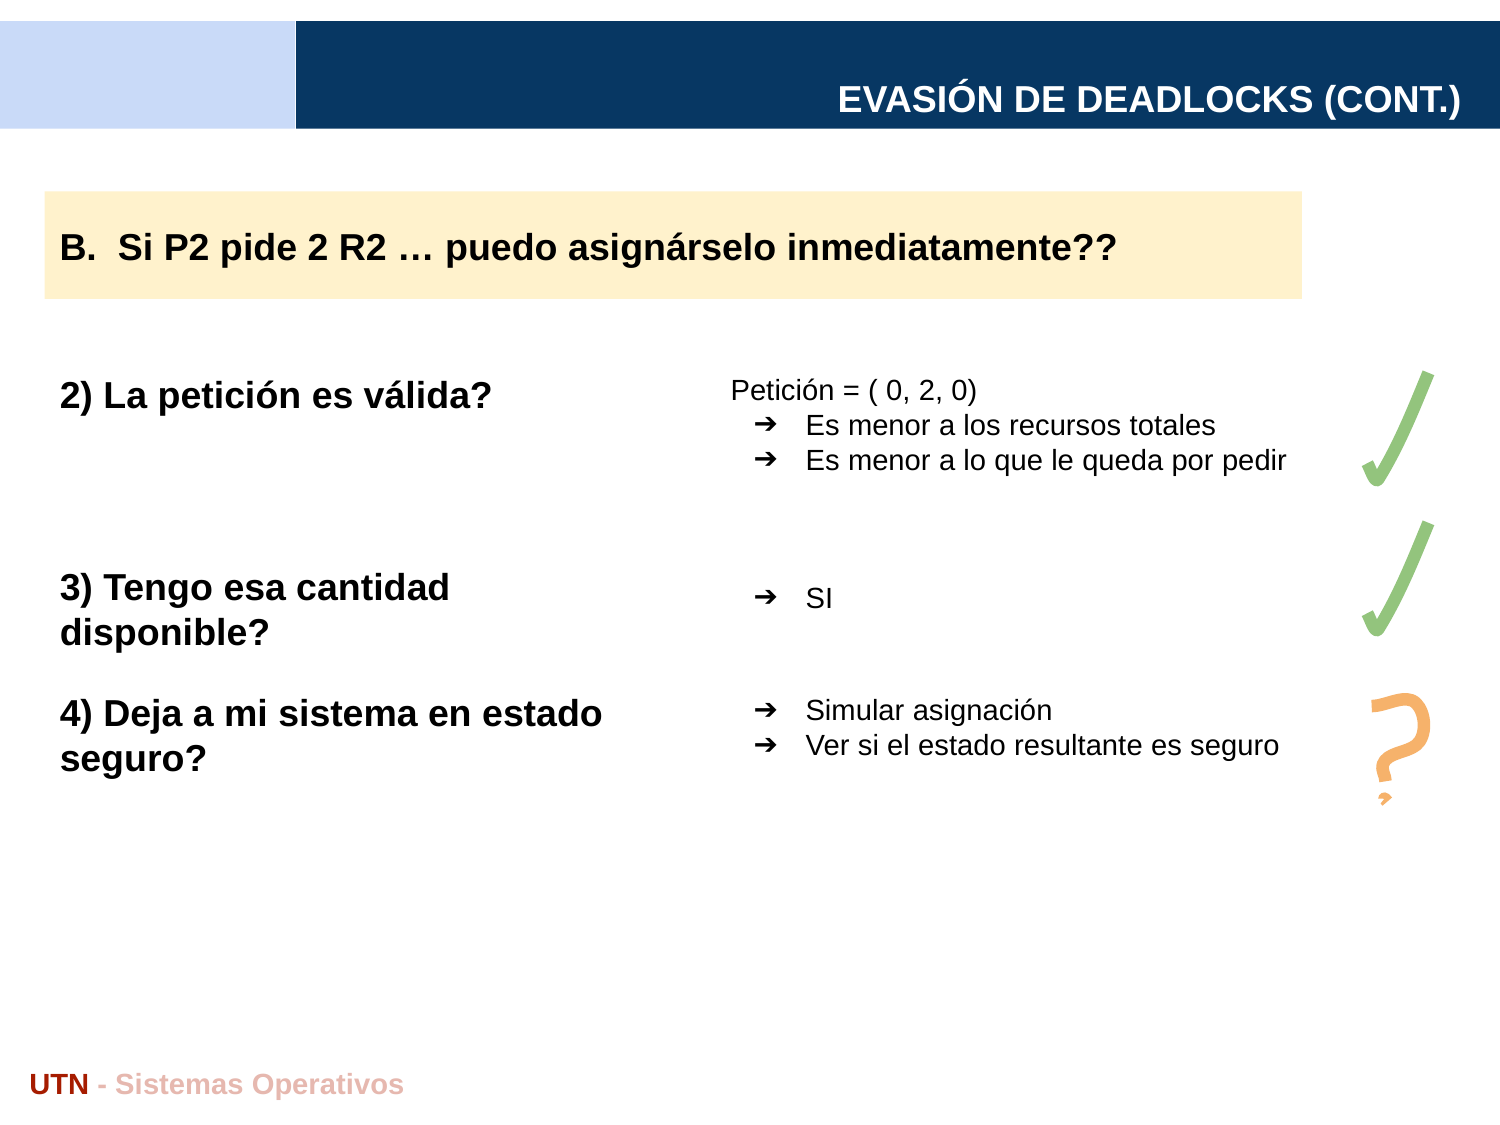

# EVASIÓN DE DEADLOCKS (CONT.)
B.  Si P2 pide 2 R2 … puedo asignárselo inmediatamente??
2) La petición es válida?
Petición = ( 0, 2, 0)
Es menor a los recursos totales
Es menor a lo que le queda por pedir

3) Tengo esa cantidad disponible?
SI

4) Deja a mi sistema en estado seguro?
Simular asignación
Ver si el estado resultante es seguro

UTN - Sistemas Operativos